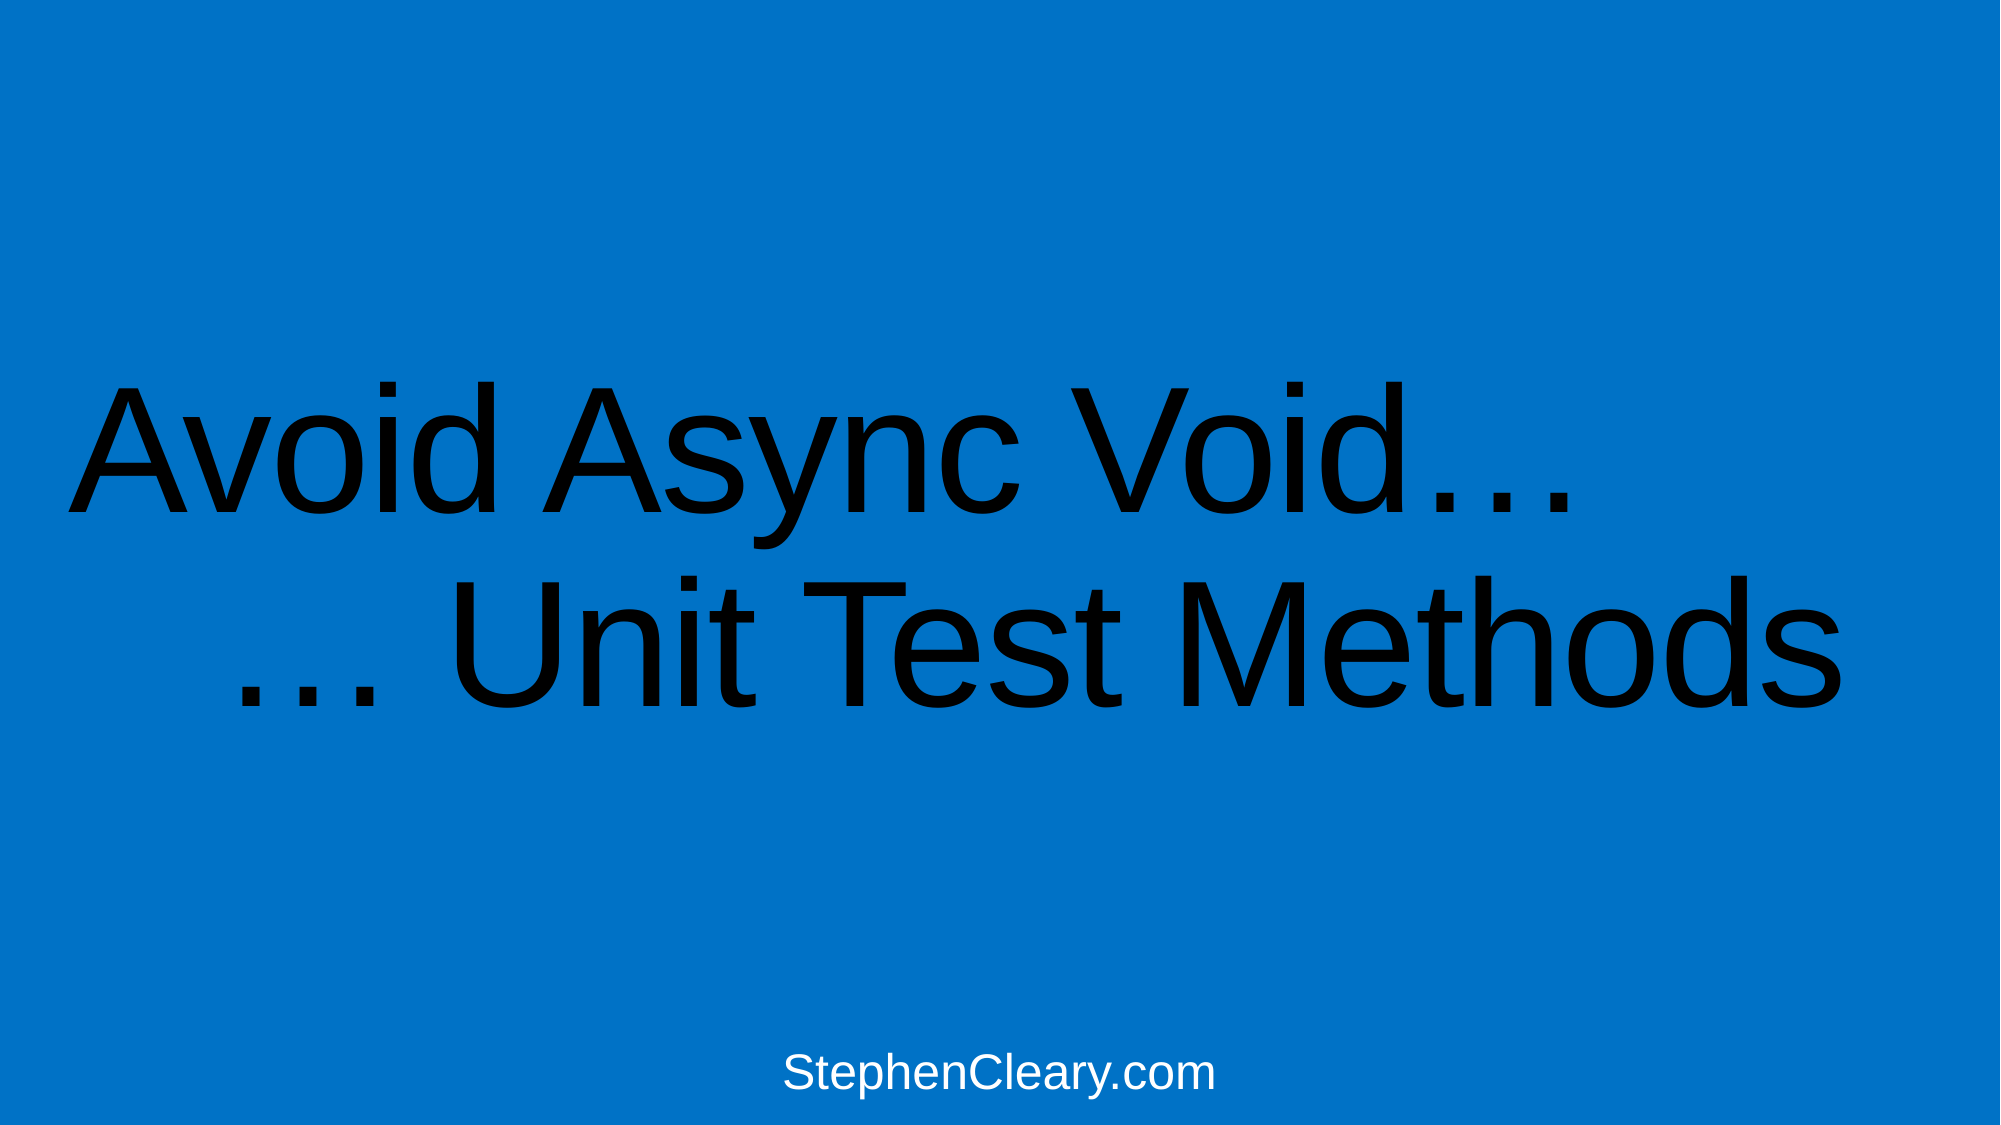

# Avoid Async Void… … Unit Test Methods